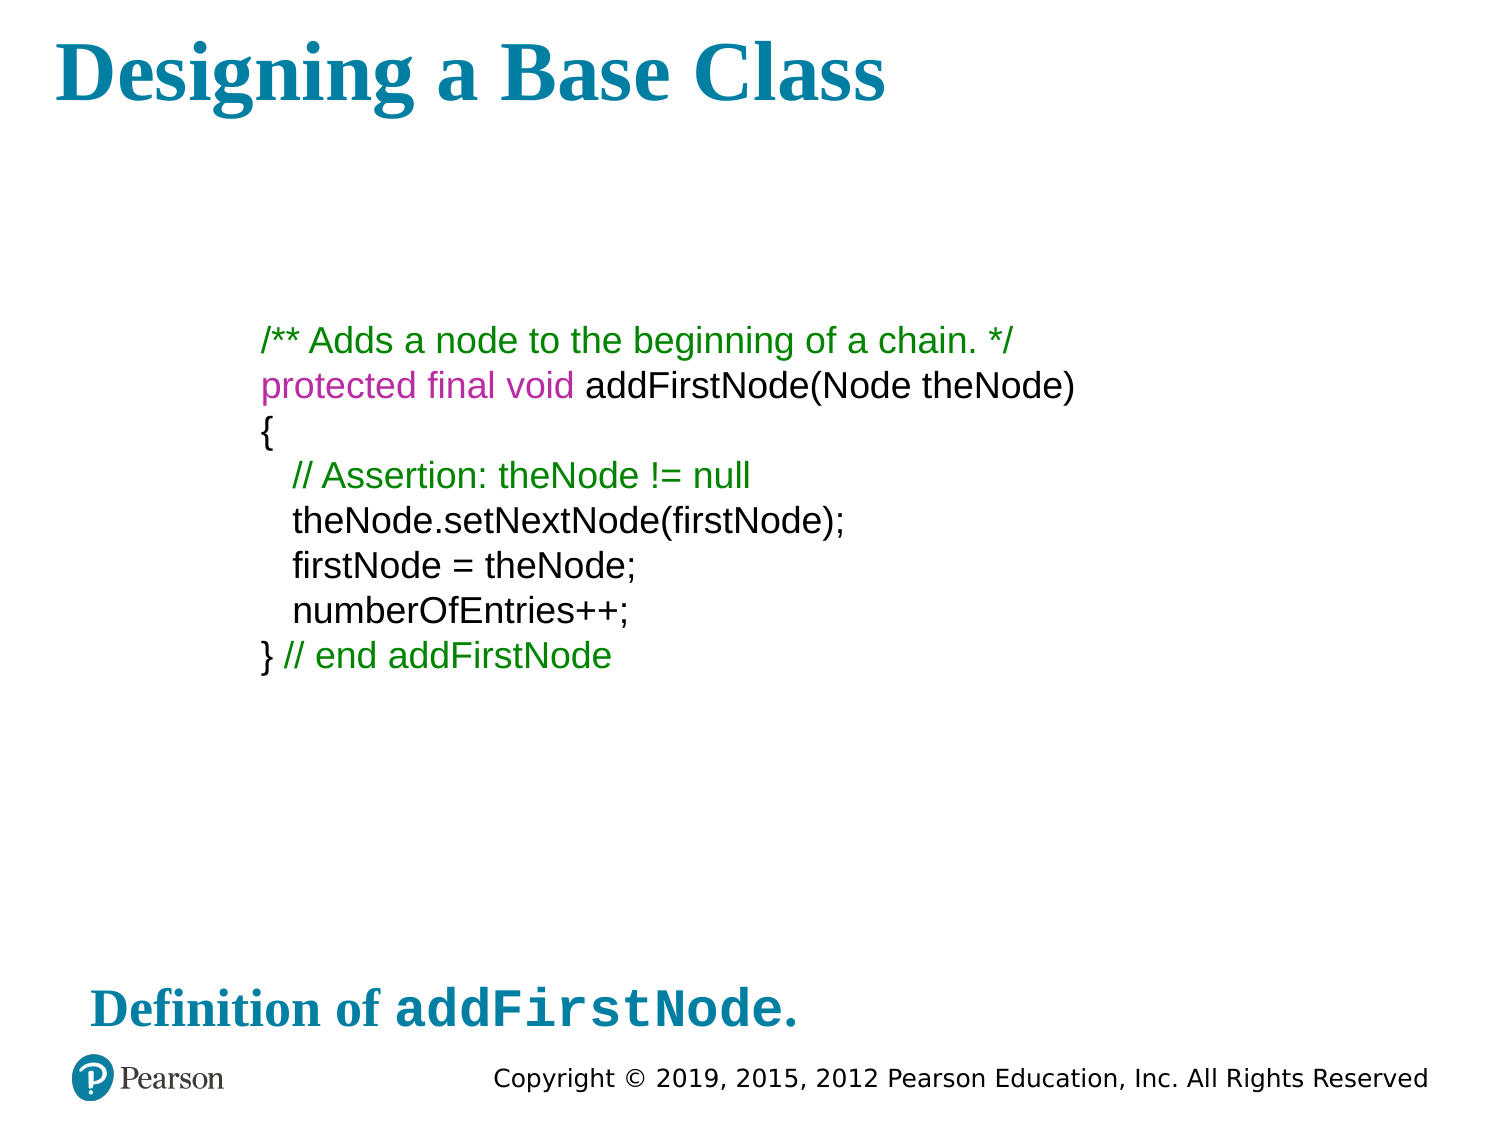

# Designing a Base Class
/** Adds a node to the beginning of a chain. */
protected final void addFirstNode(Node theNode)
{
   // Assertion: theNode != null
   theNode.setNextNode(firstNode);
   firstNode = theNode;
   numberOfEntries++;
} // end addFirstNode
Definition of addFirstNode.